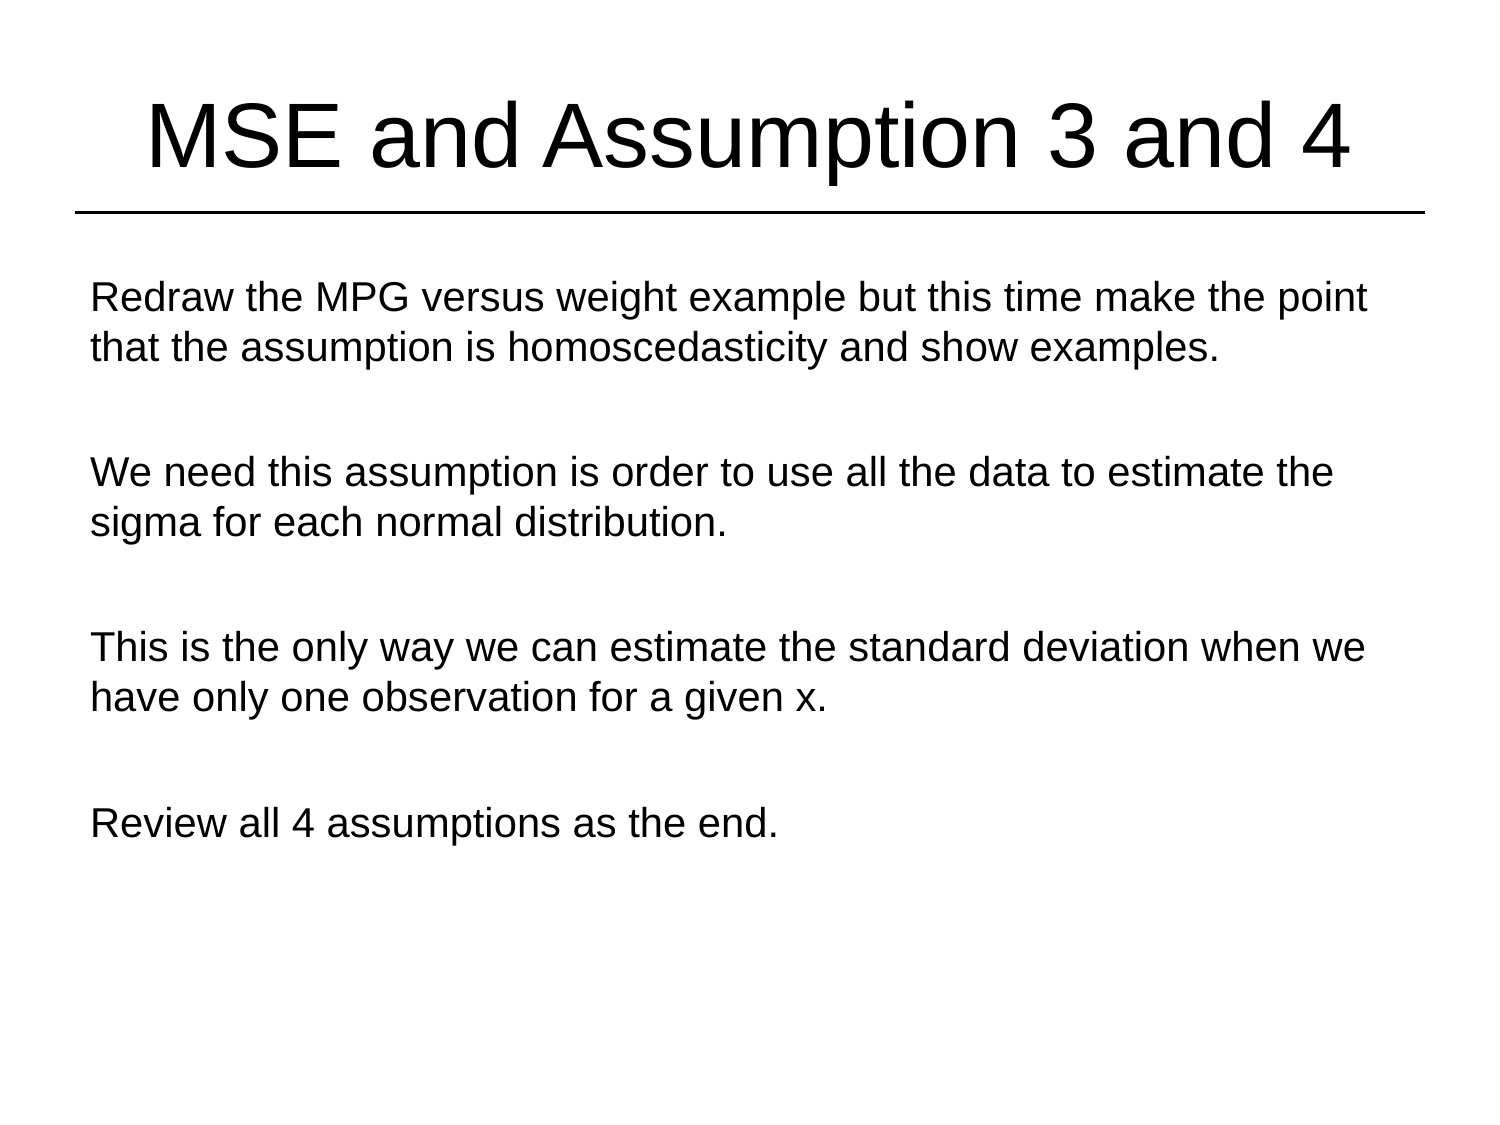

# MSE and Assumption 3 and 4
Redraw the MPG versus weight example but this time make the point that the assumption is homoscedasticity and show examples.

We need this assumption is order to use all the data to estimate the sigma for each normal distribution.

This is the only way we can estimate the standard deviation when we have only one observation for a given x.

Review all 4 assumptions as the end.